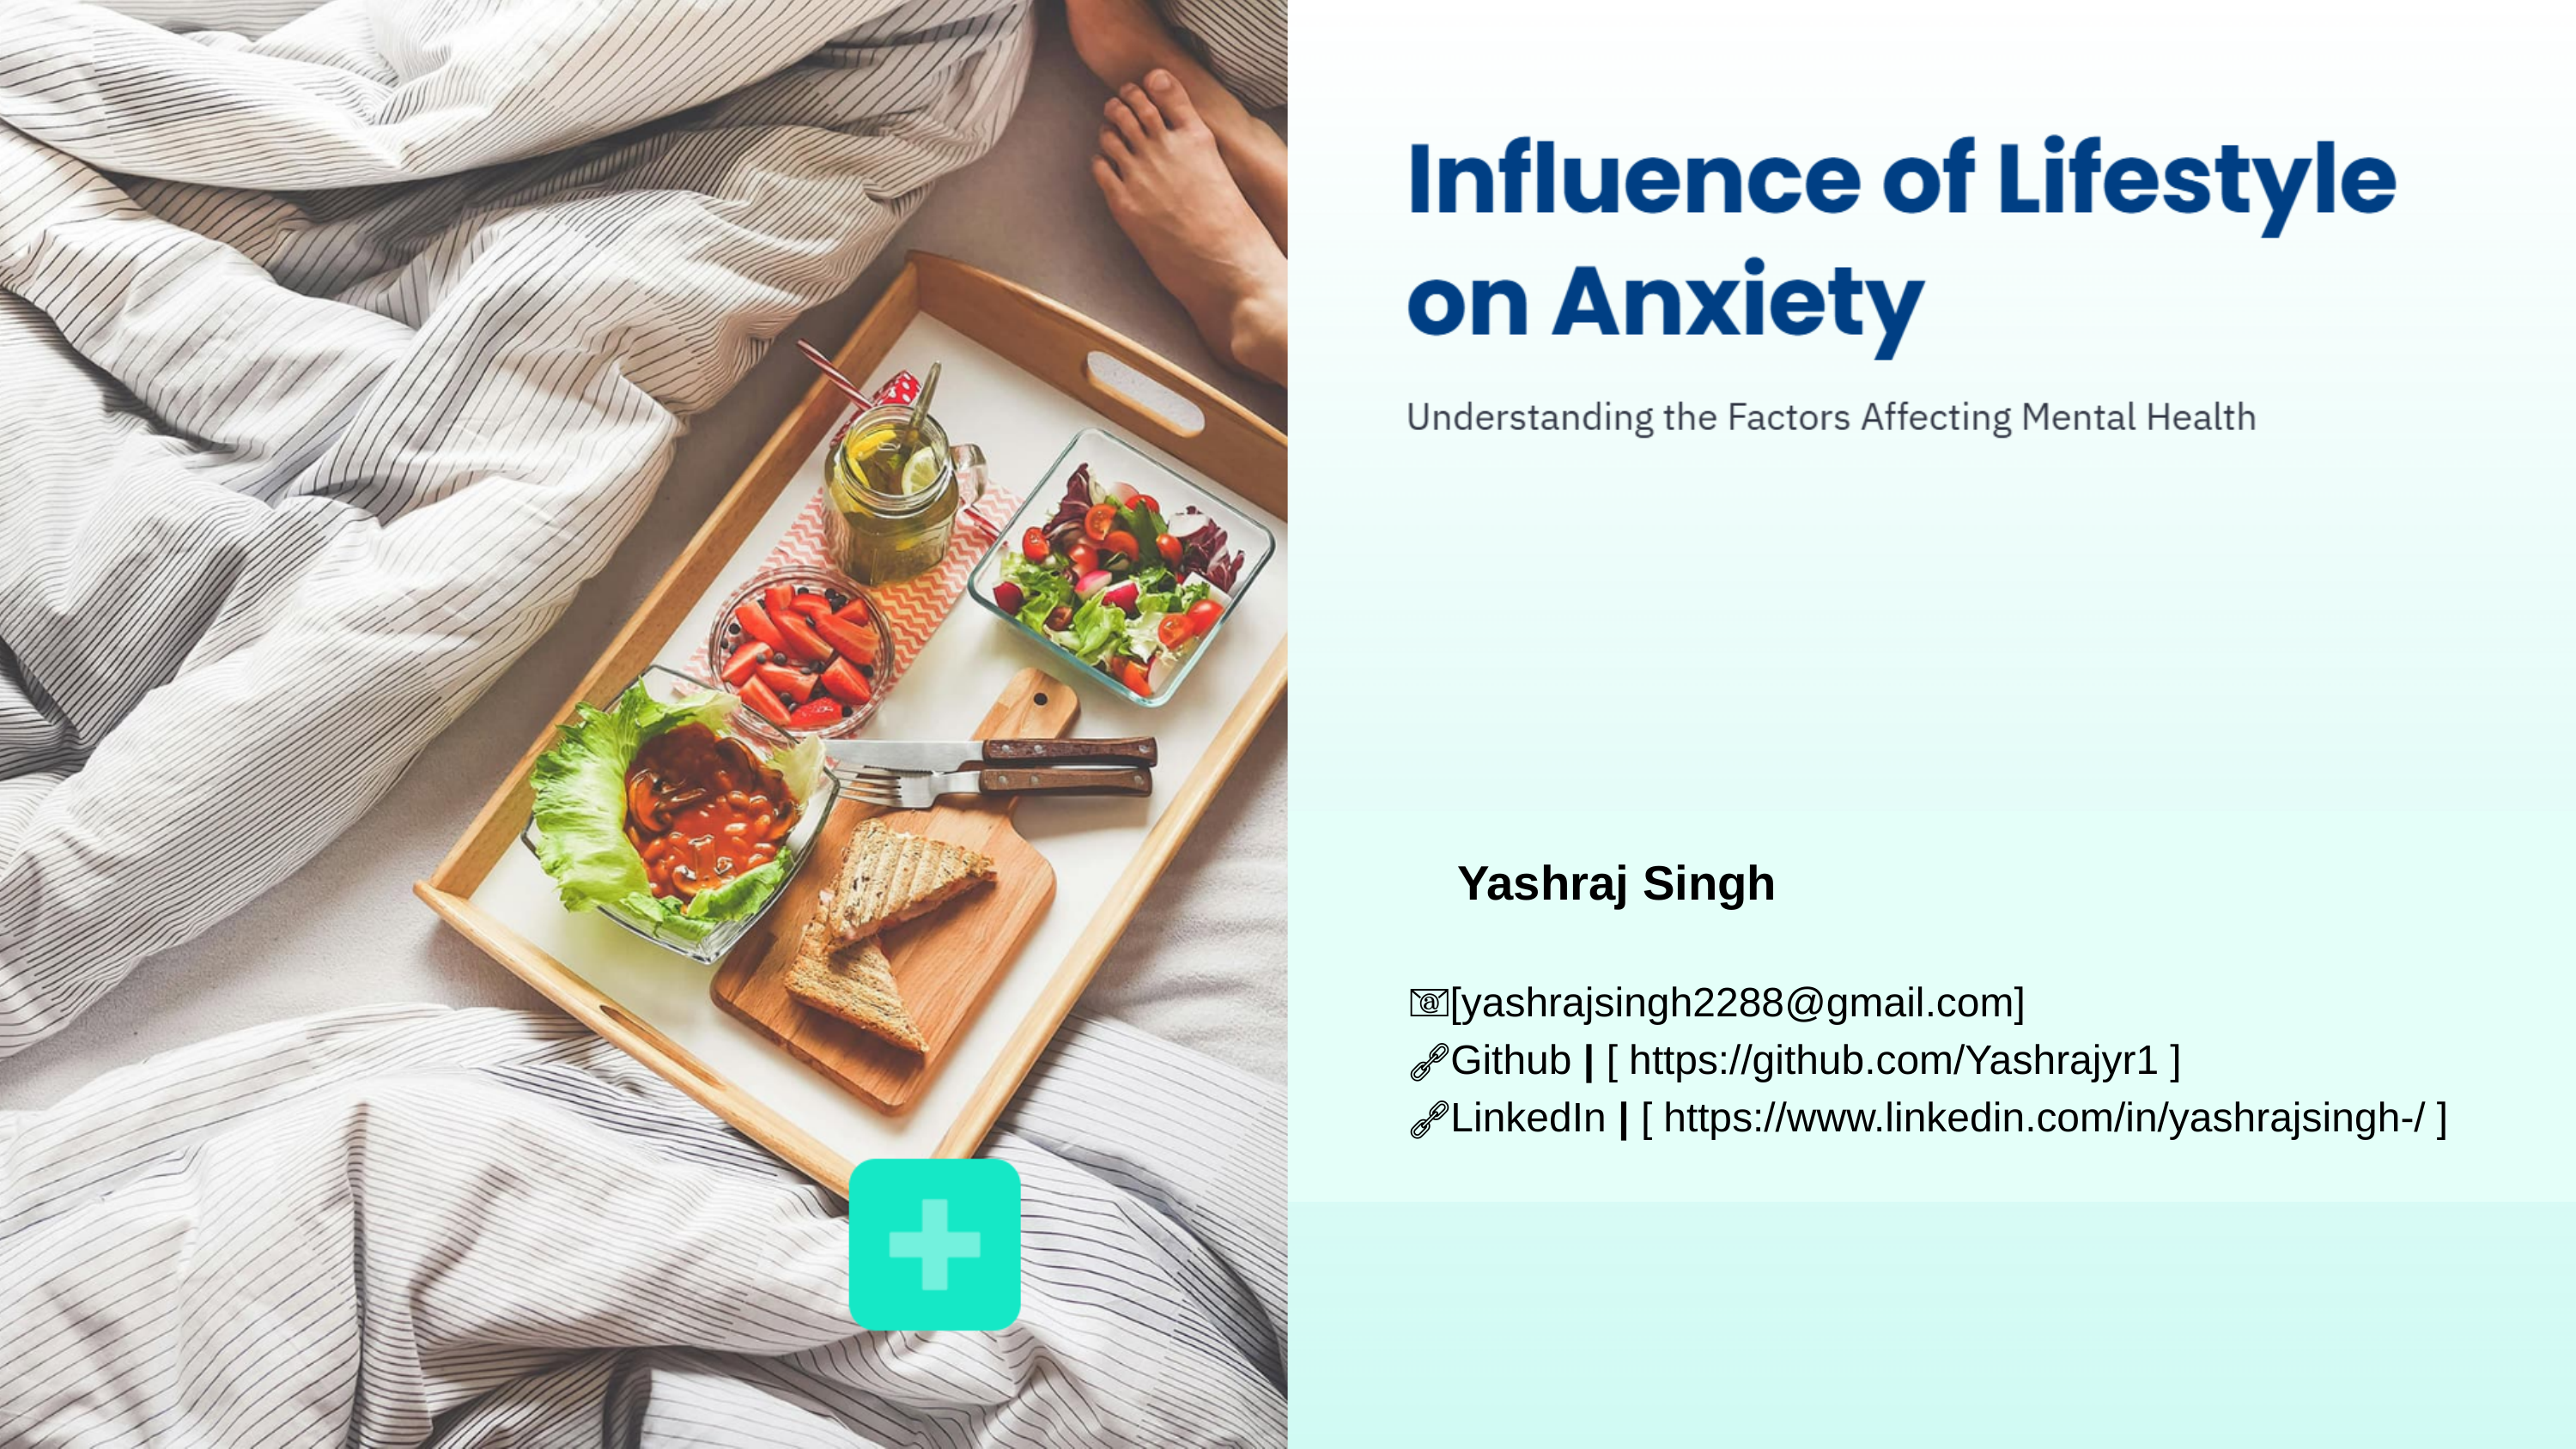

Yashraj Singh

          📧[yashrajsingh2288@gmail.com]
          🔗Github | [ https://github.com/Yashrajyr1 ]
          🔗LinkedIn | [ https://www.linkedin.com/in/yashrajsingh-/ ]